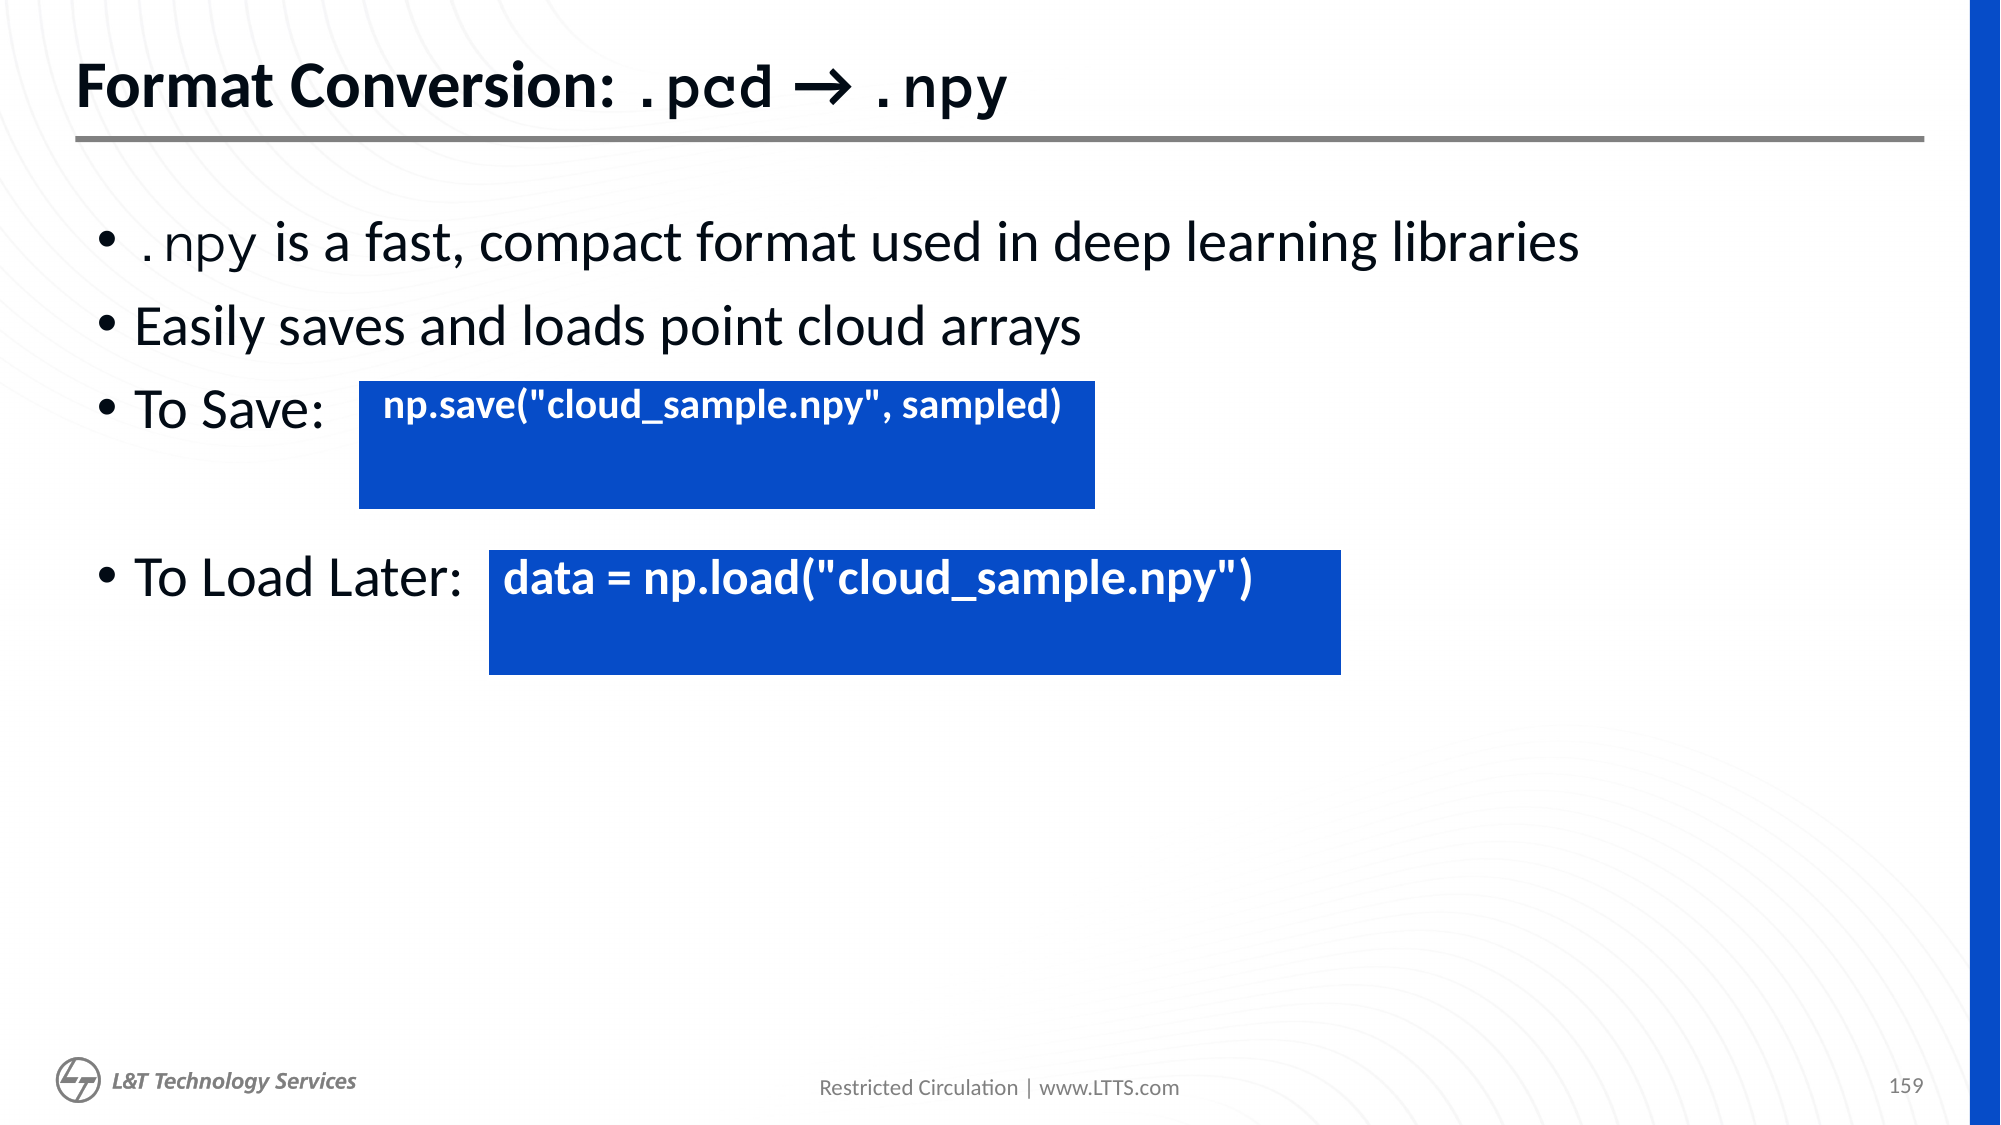

# Format Conversion: .pcd → .npy
.npy is a fast, compact format used in deep learning libraries
Easily saves and loads point cloud arrays
To Save:

To Load Later:

| np.save("cloud\_sample.npy", sampled) |
| --- |
| data = np.load("cloud\_sample.npy") |
| --- |